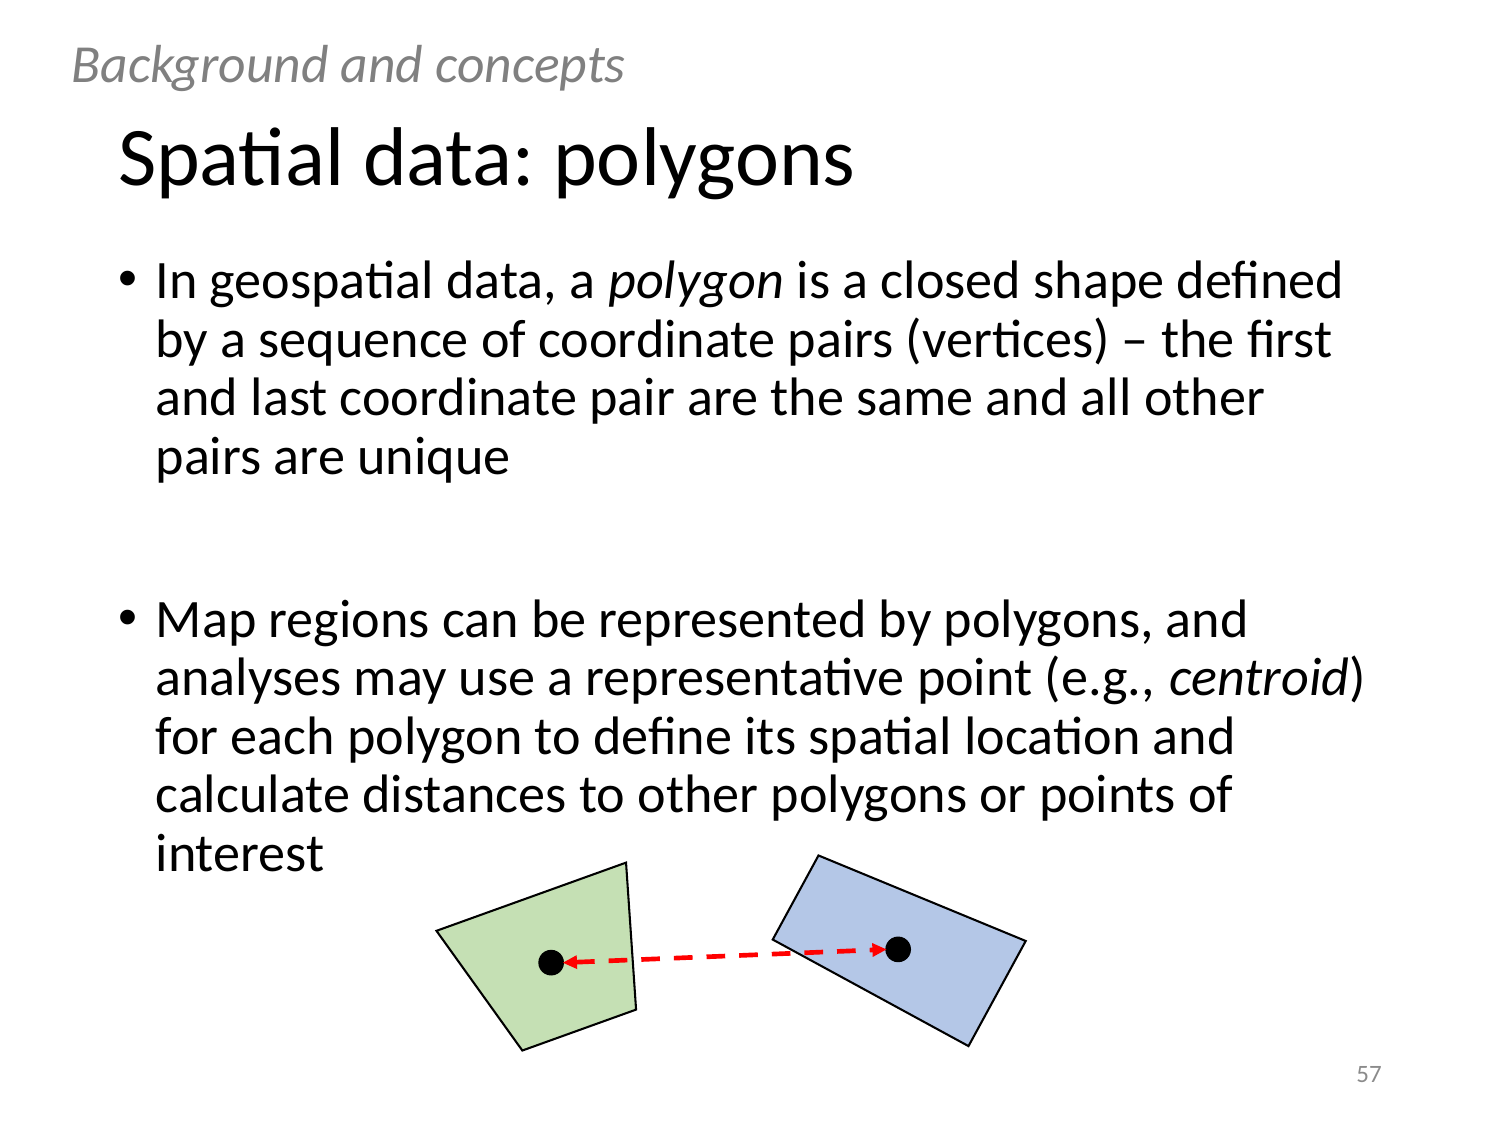

Background and concepts
# Spatial data: polygons
In geospatial data, a polygon is a closed shape defined by a sequence of coordinate pairs (vertices) – the first and last coordinate pair are the same and all other pairs are unique

Map regions can be represented by polygons, and analyses may use a representative point (e.g., centroid) for each polygon to define its spatial location and calculate distances to other polygons or points of interest

57